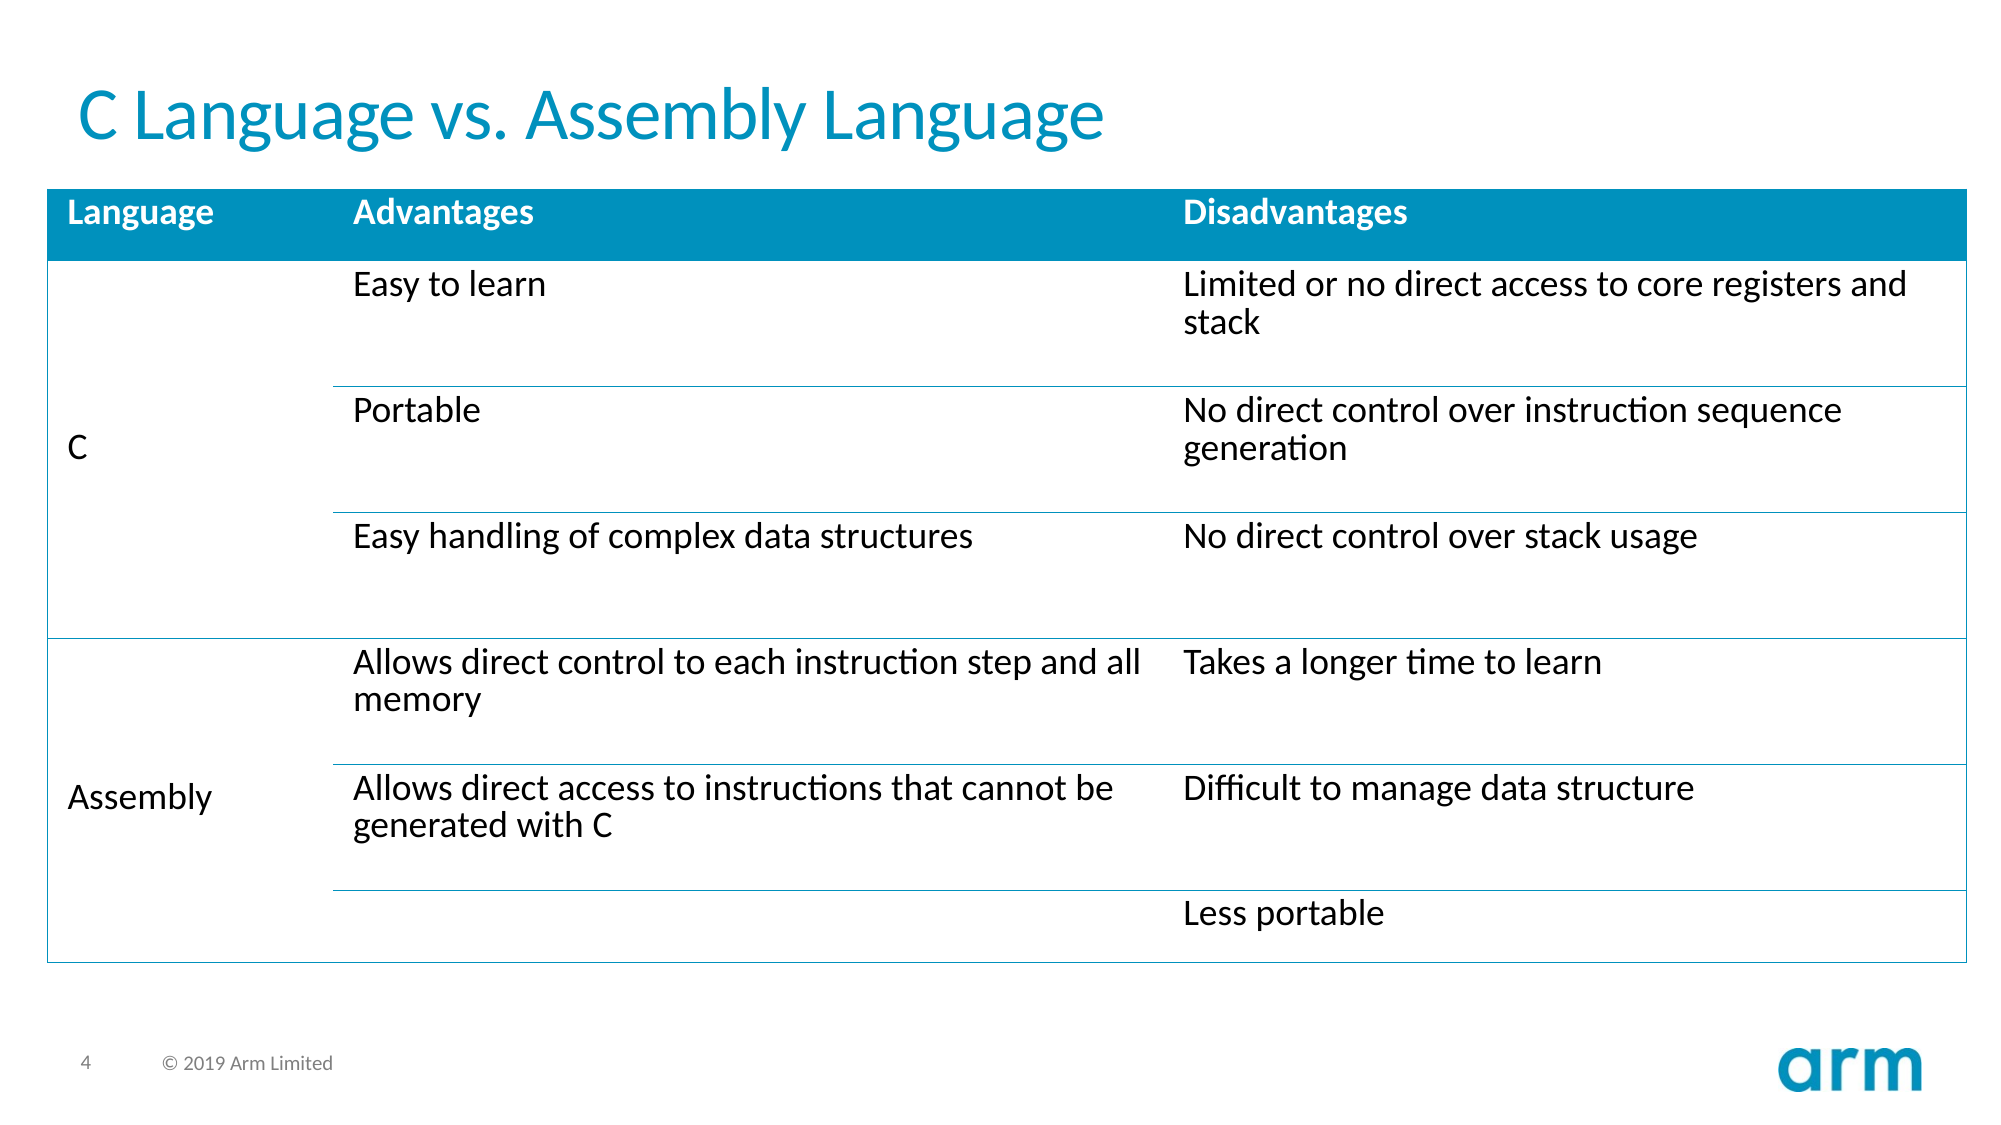

# C Language vs. Assembly Language
| Language | Advantages | Disadvantages |
| --- | --- | --- |
| C | Easy to learn | Limited or no direct access to core registers and stack |
|  | Portable | No direct control over instruction sequence generation |
|  | Easy handling of complex data structures | No direct control over stack usage |
| Assembly | Allows direct control to each instruction step and all memory | Takes a longer time to learn |
|  | Allows direct access to instructions that cannot be generated with C | Difficult to manage data structure |
|  |  | Less portable |